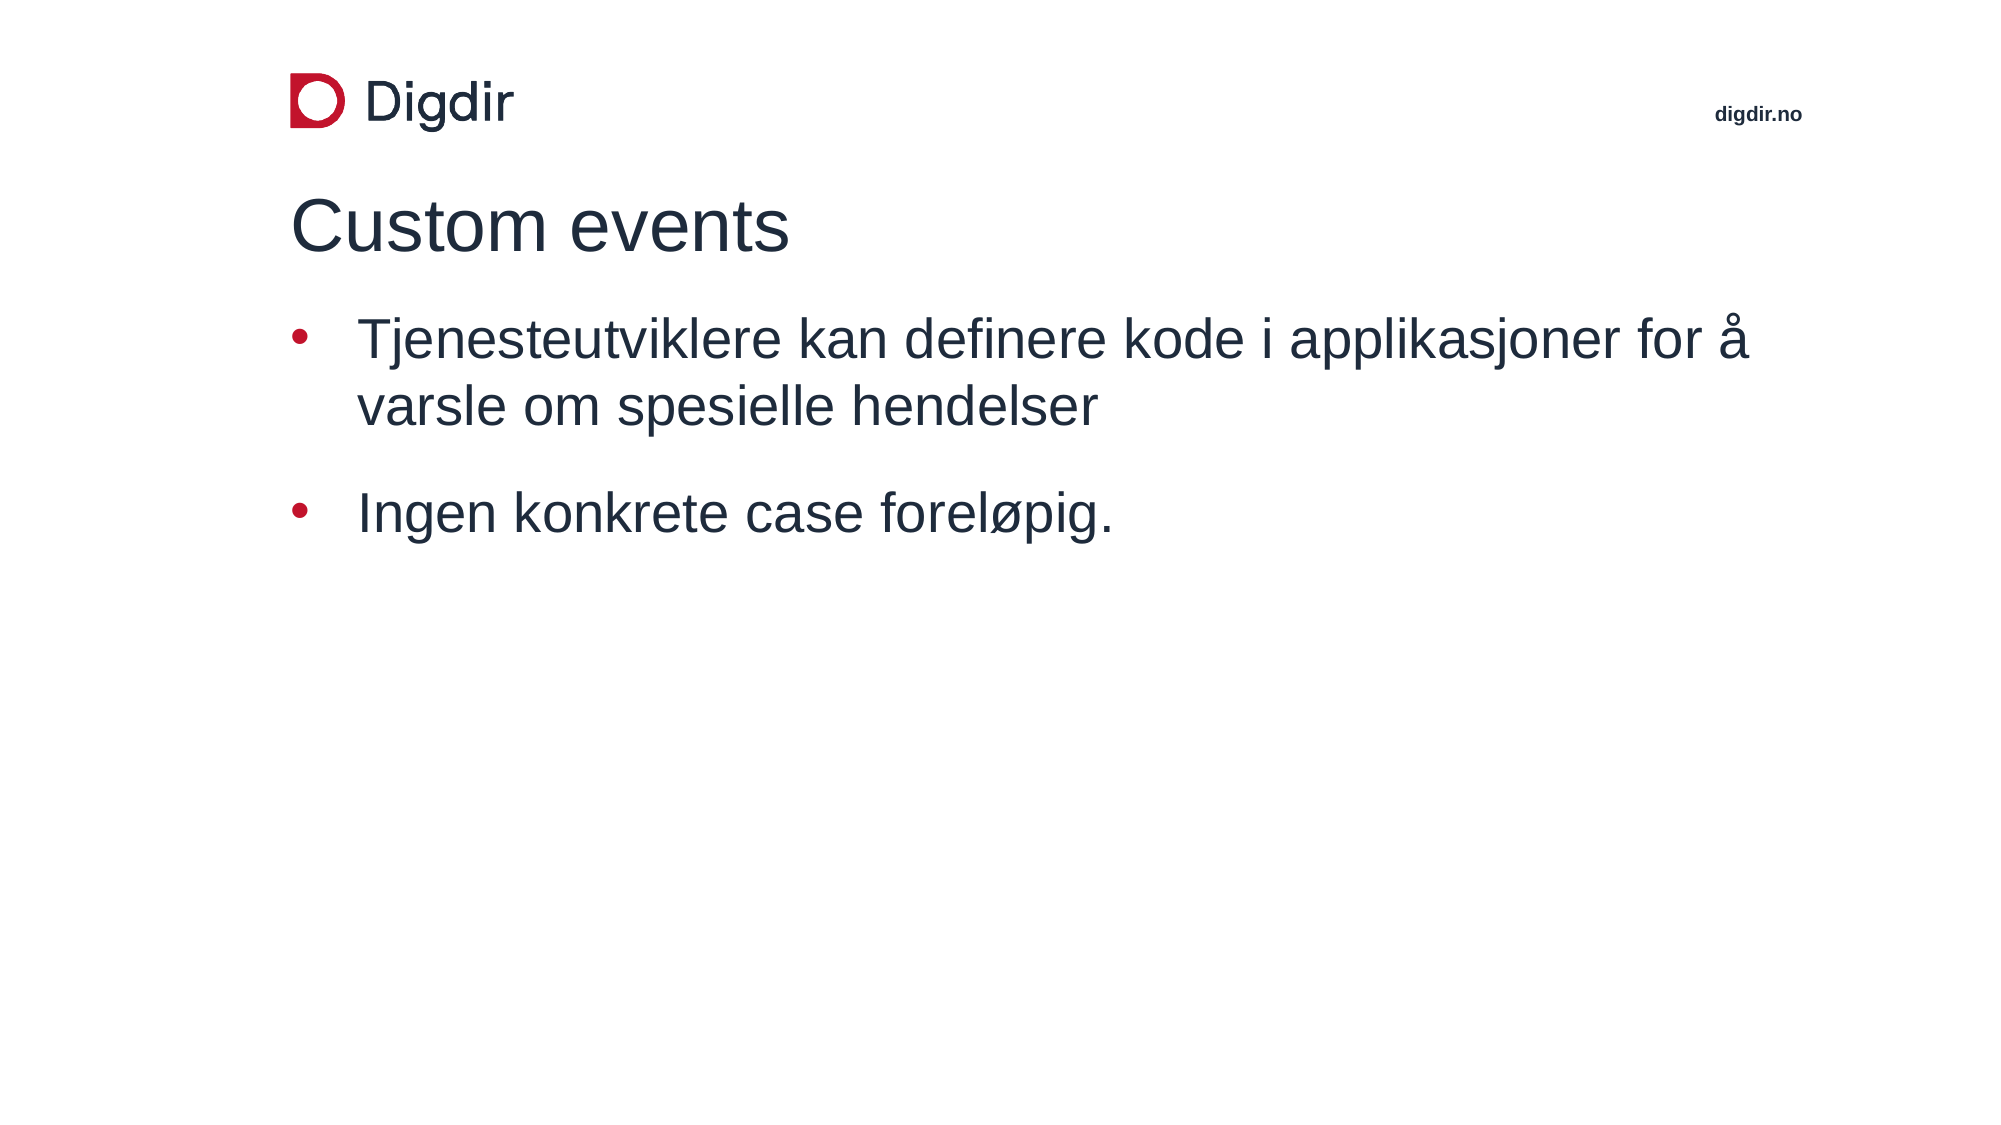

# Custom events
Tjenesteutviklere kan definere kode i applikasjoner for å varsle om spesielle hendelser
Ingen konkrete case foreløpig.